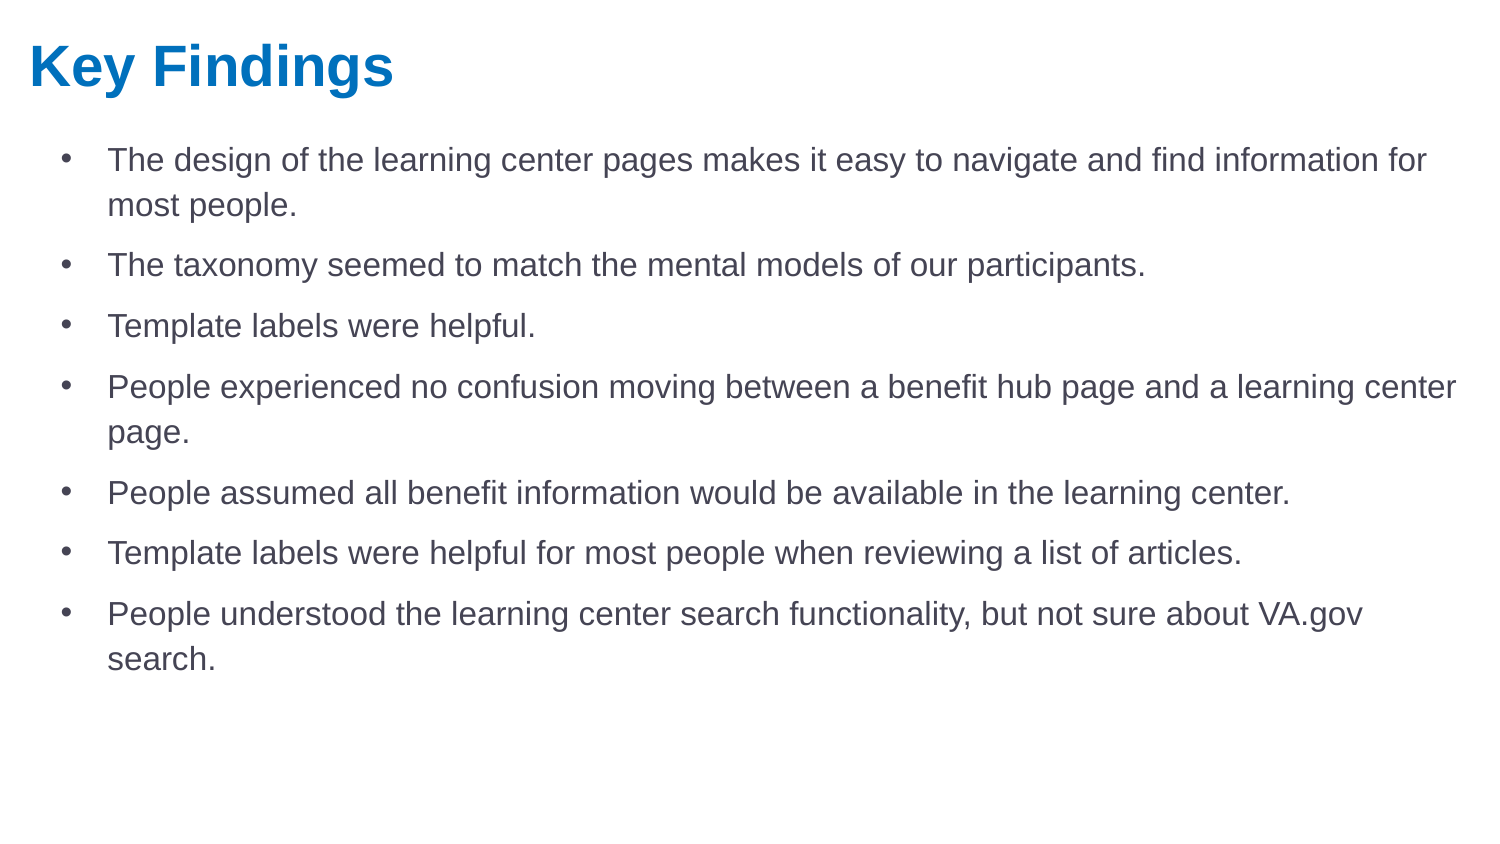

# Key Findings
The design of the learning center pages makes it easy to navigate and find information for most people.
The taxonomy seemed to match the mental models of our participants.
Template labels were helpful.
People experienced no confusion moving between a benefit hub page and a learning center page.
People assumed all benefit information would be available in the learning center.
Template labels were helpful for most people when reviewing a list of articles.
People understood the learning center search functionality, but not sure about VA.gov search.